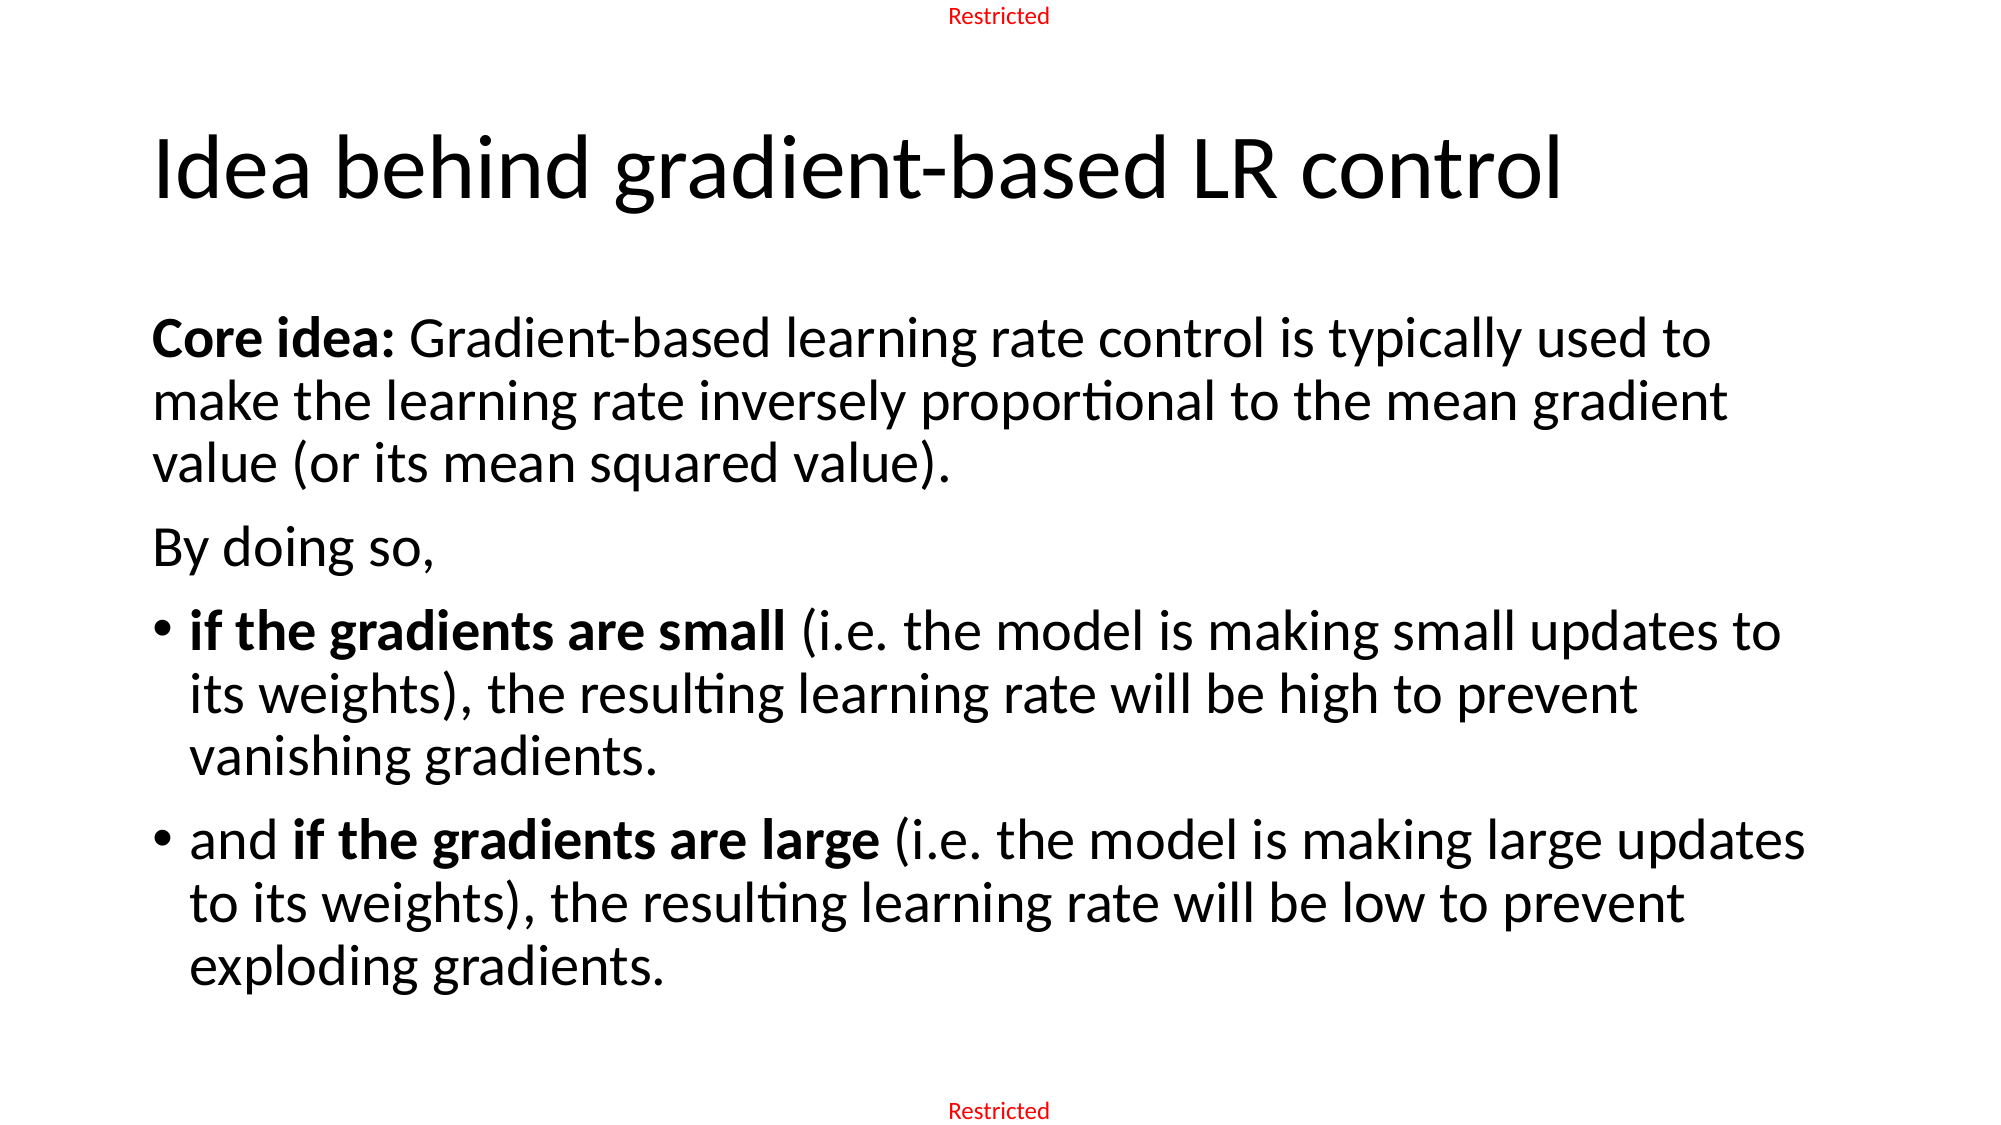

# Idea behind gradient-based LR control
Core idea: Gradient-based learning rate control is typically used to make the learning rate inversely proportional to the mean gradient value (or its mean squared value).
By doing so,
if the gradients are small (i.e. the model is making small updates to its weights), the resulting learning rate will be high to prevent vanishing gradients.
and if the gradients are large (i.e. the model is making large updates to its weights), the resulting learning rate will be low to prevent exploding gradients.